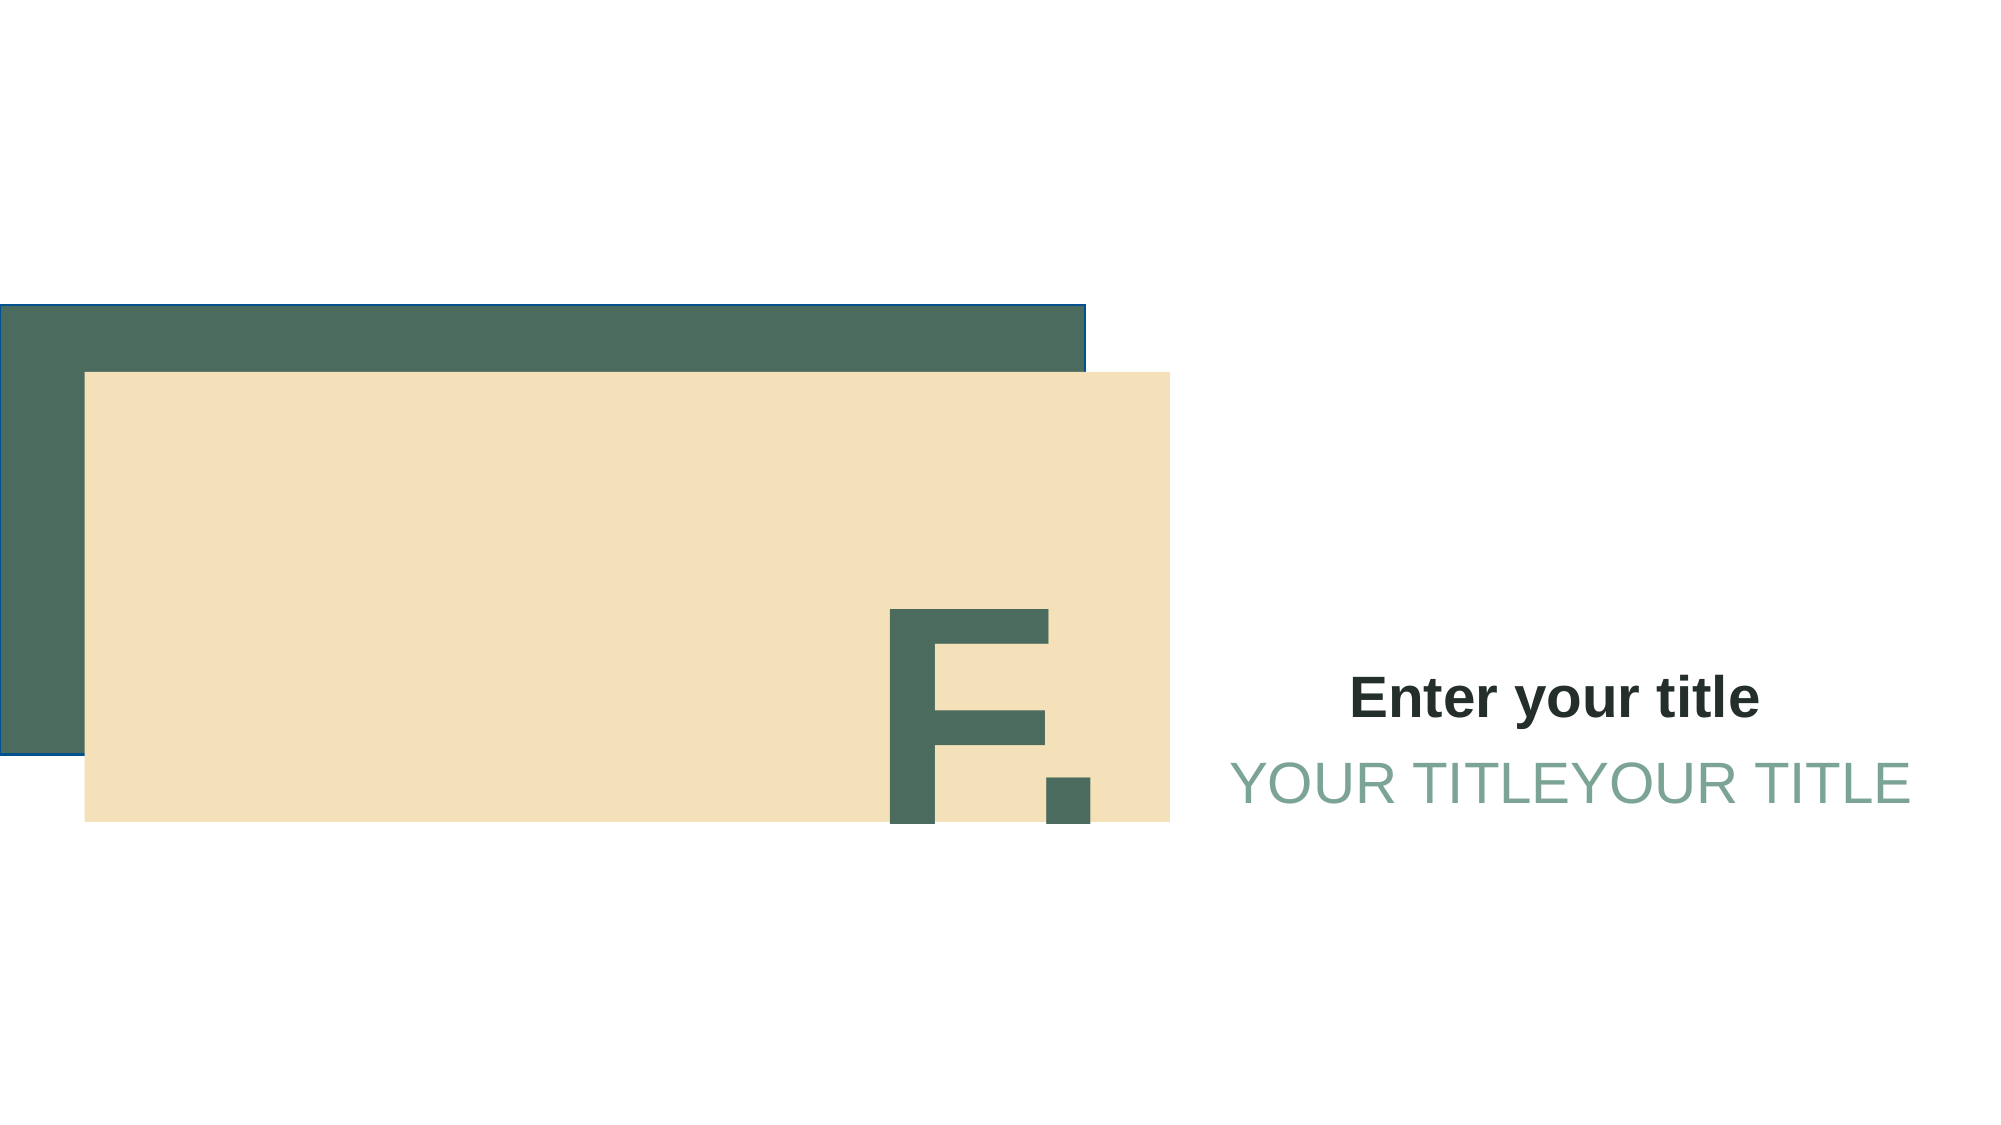

F.
Enter your title
YOUR TITLEYOUR TITLE